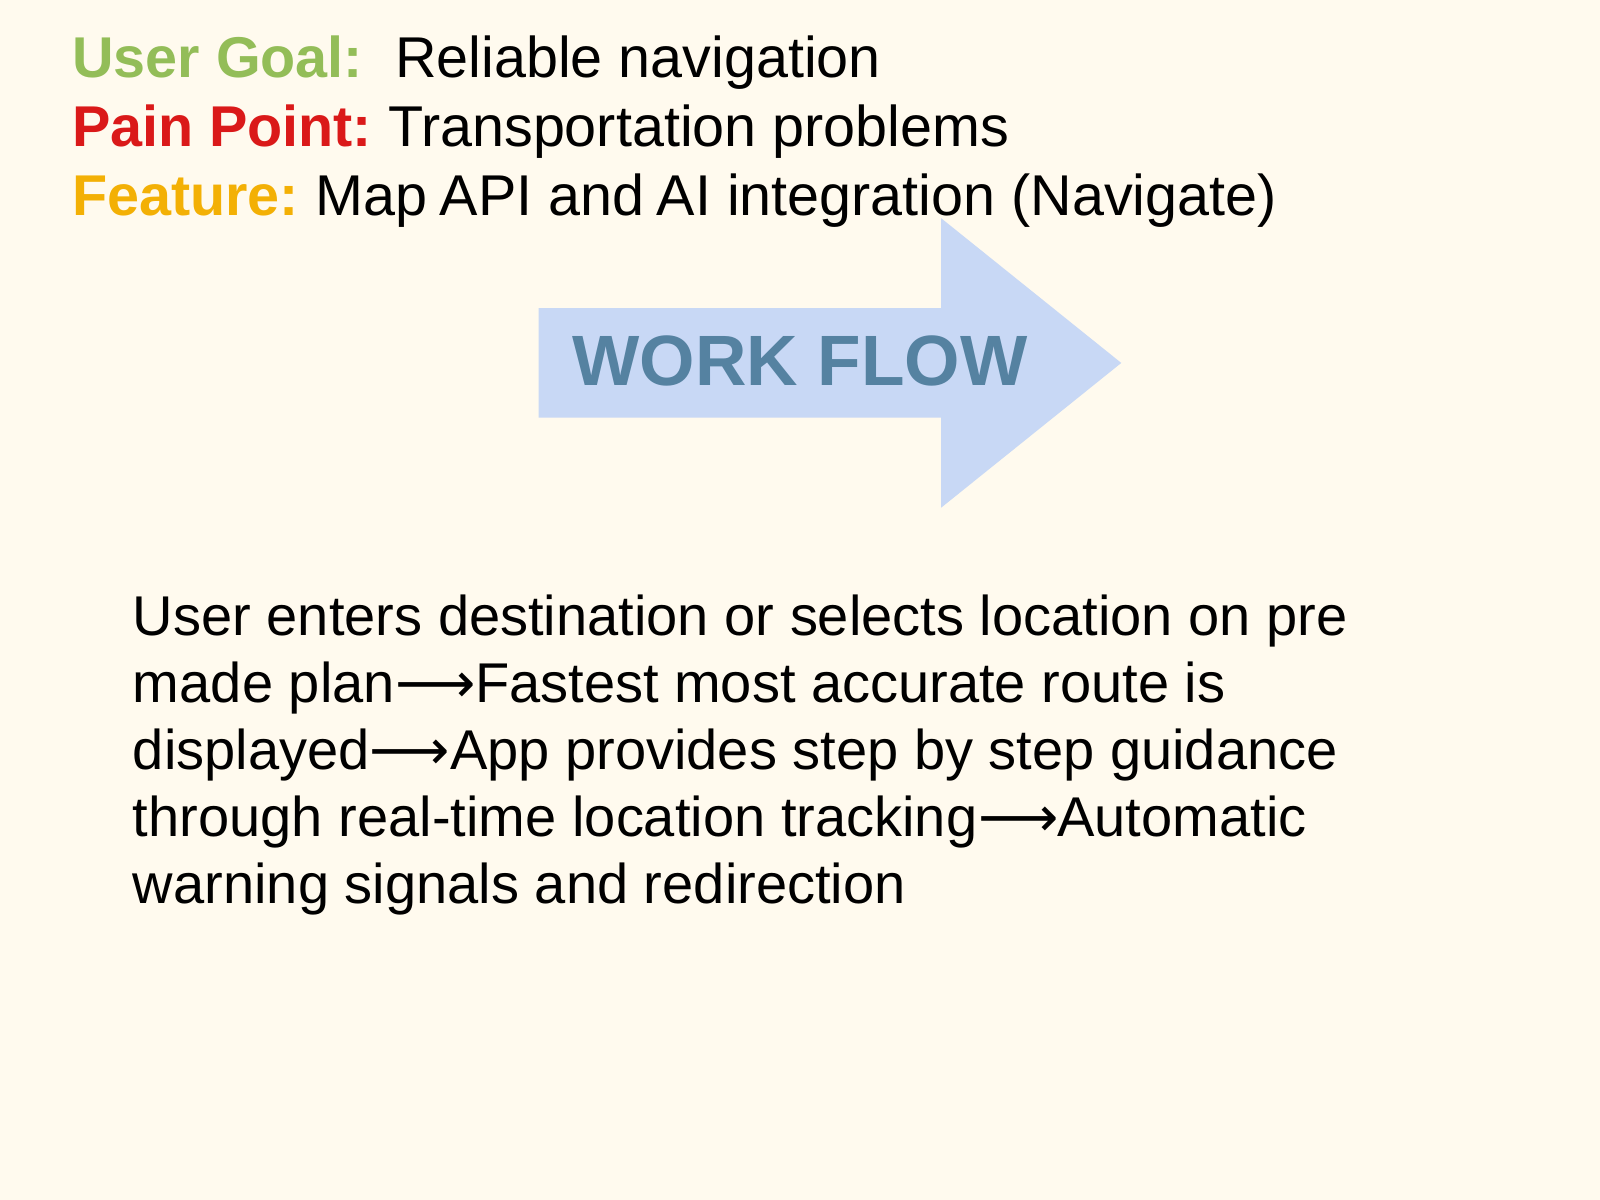

User Goal:  Reliable navigation
Pain Point: Transportation problems
Feature: Map API and AI integration (Navigate)

WORK FLOW
User enters destination or selects location on pre made plan⟶Fastest most accurate route is displayed⟶App provides step by step guidance through real-time location tracking⟶Automatic warning signals and redirection